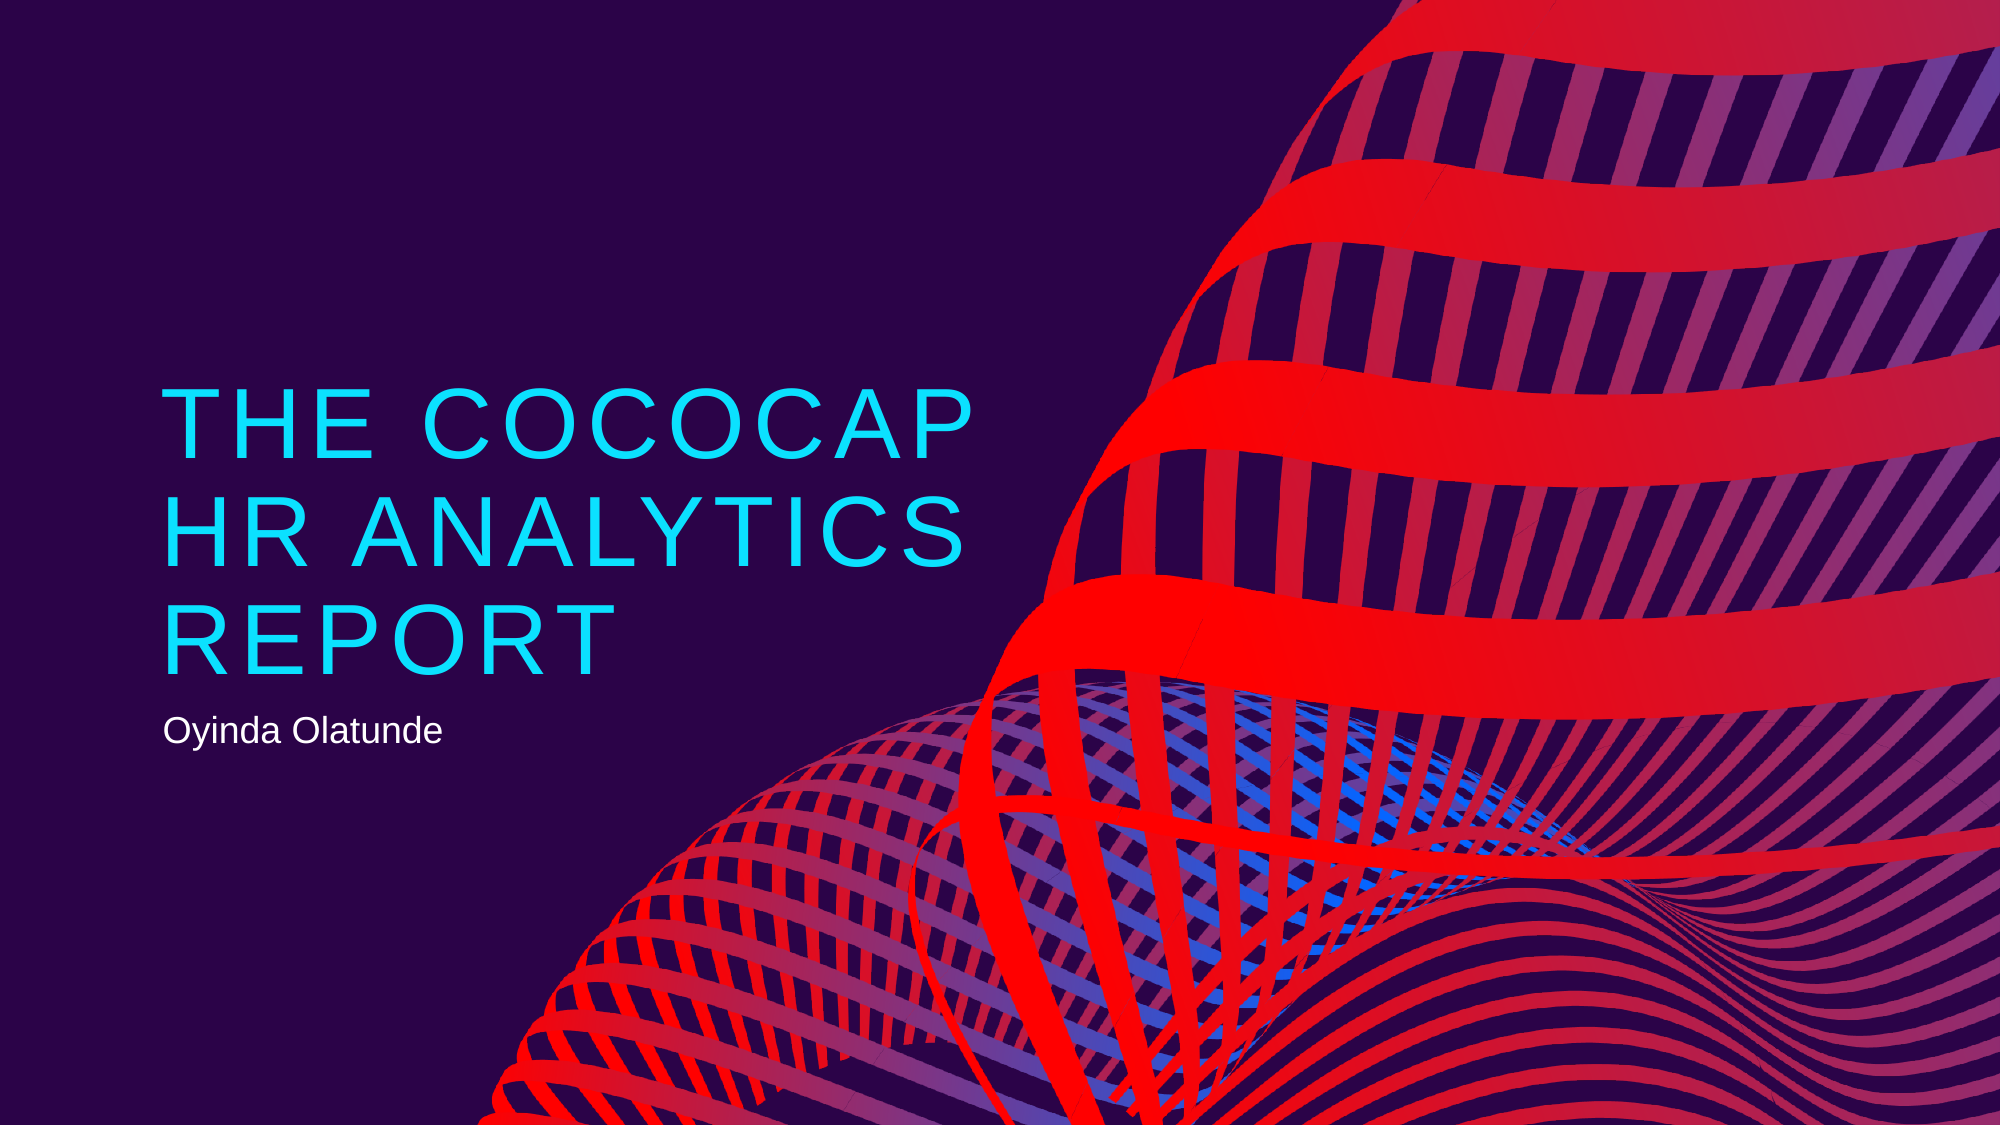

# The cococap hr analytics report
Oyinda Olatunde